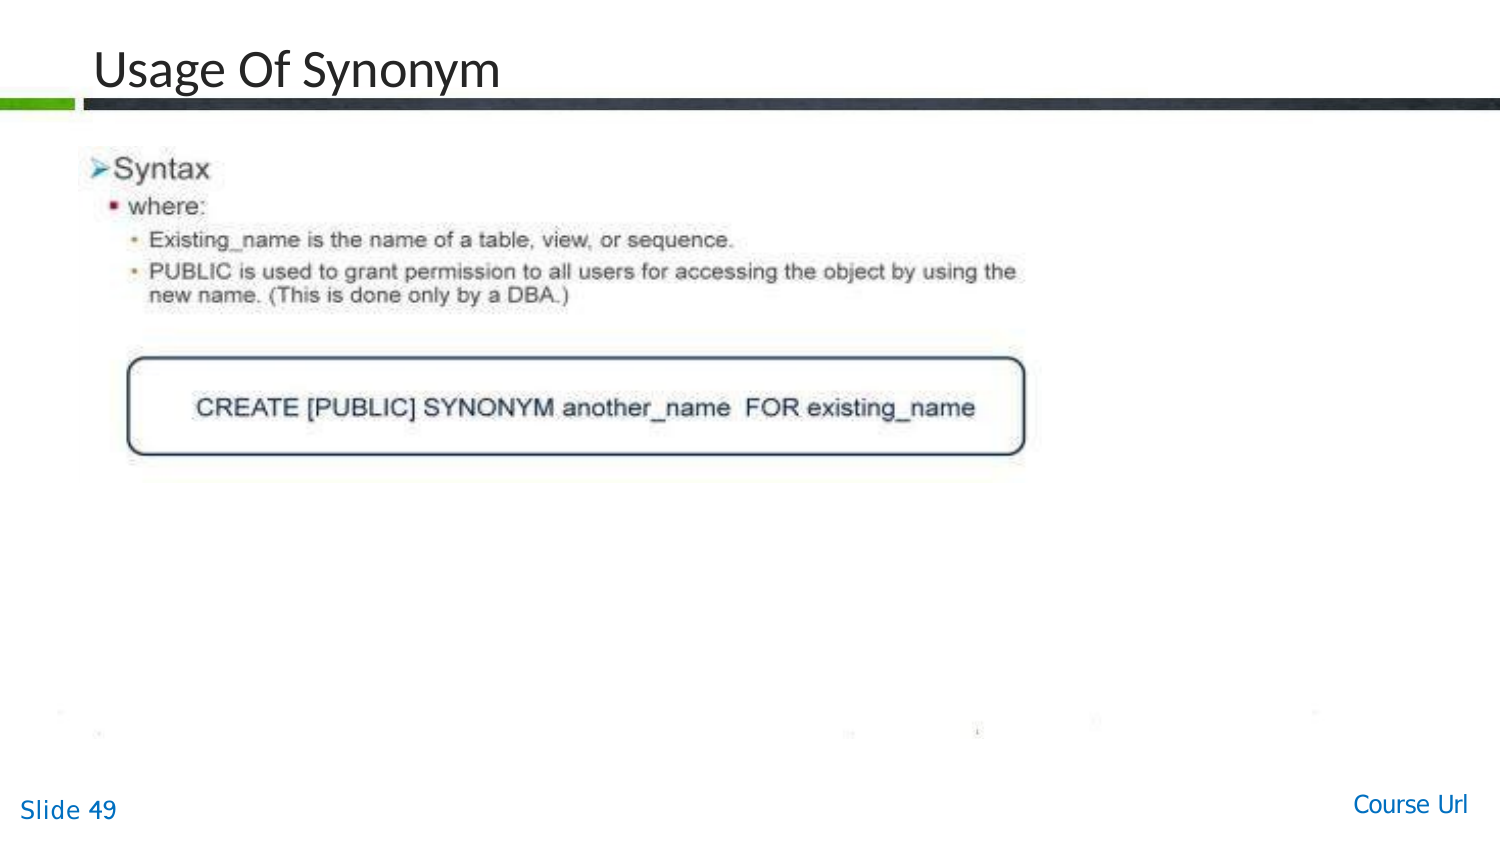

# Usage Of Synonym

Course Url
Slide 49